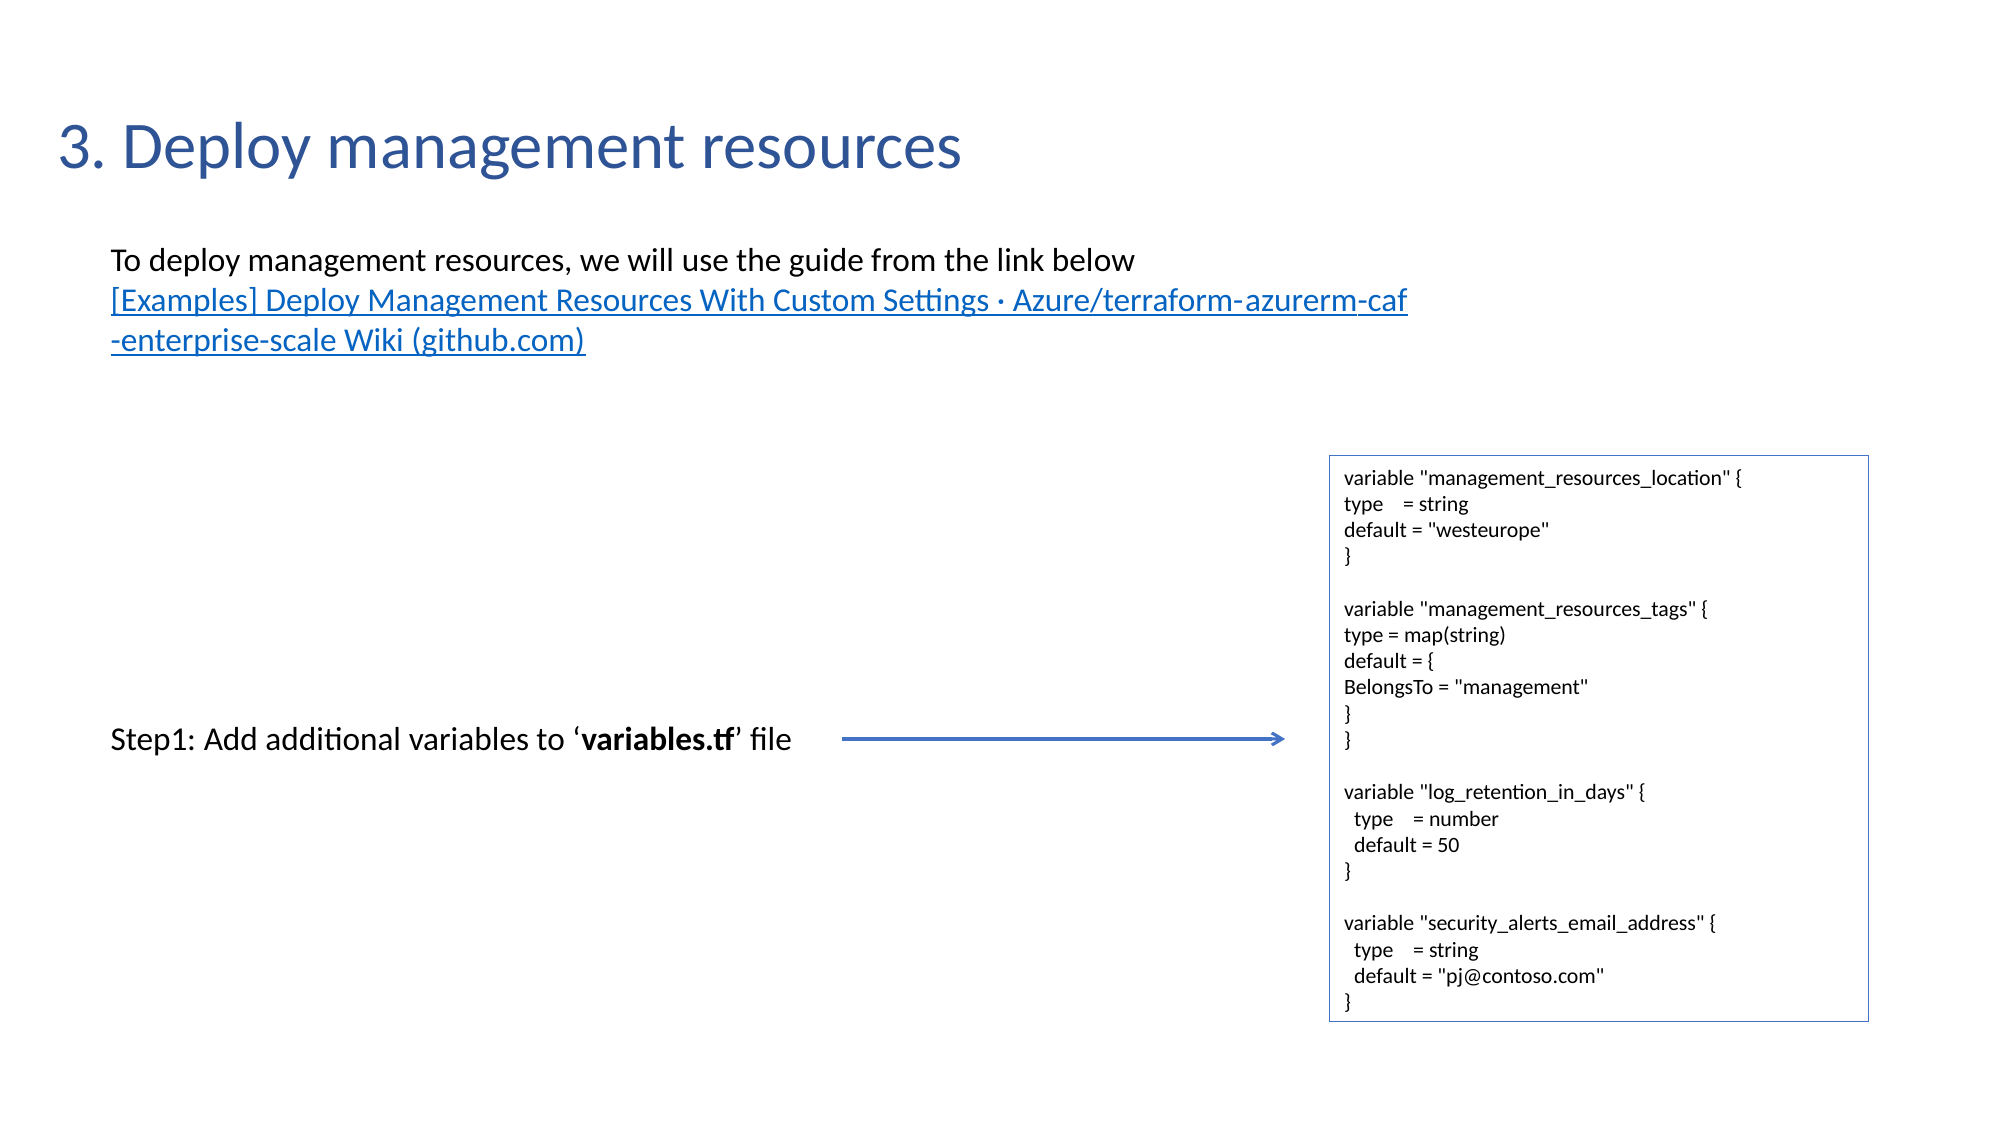

3. Deploy management resources
To deploy management resources, we will use the guide from the link below
[Examples] Deploy Management Resources With Custom Settings · Azure/terraform-azurerm-caf-enterprise-scale Wiki (github.com)

Step1: Add additional variables to ‘variables.tf’ file
variable "management_resources_location" {
type    = string
default = "westeurope"
}

variable "management_resources_tags" {
type = map(string)
default = {
BelongsTo = "management"
}
}

variable "log_retention_in_days" {
  type    = number
  default = 50
}

variable "security_alerts_email_address" {
  type    = string
  default = "pj@contoso.com"
}